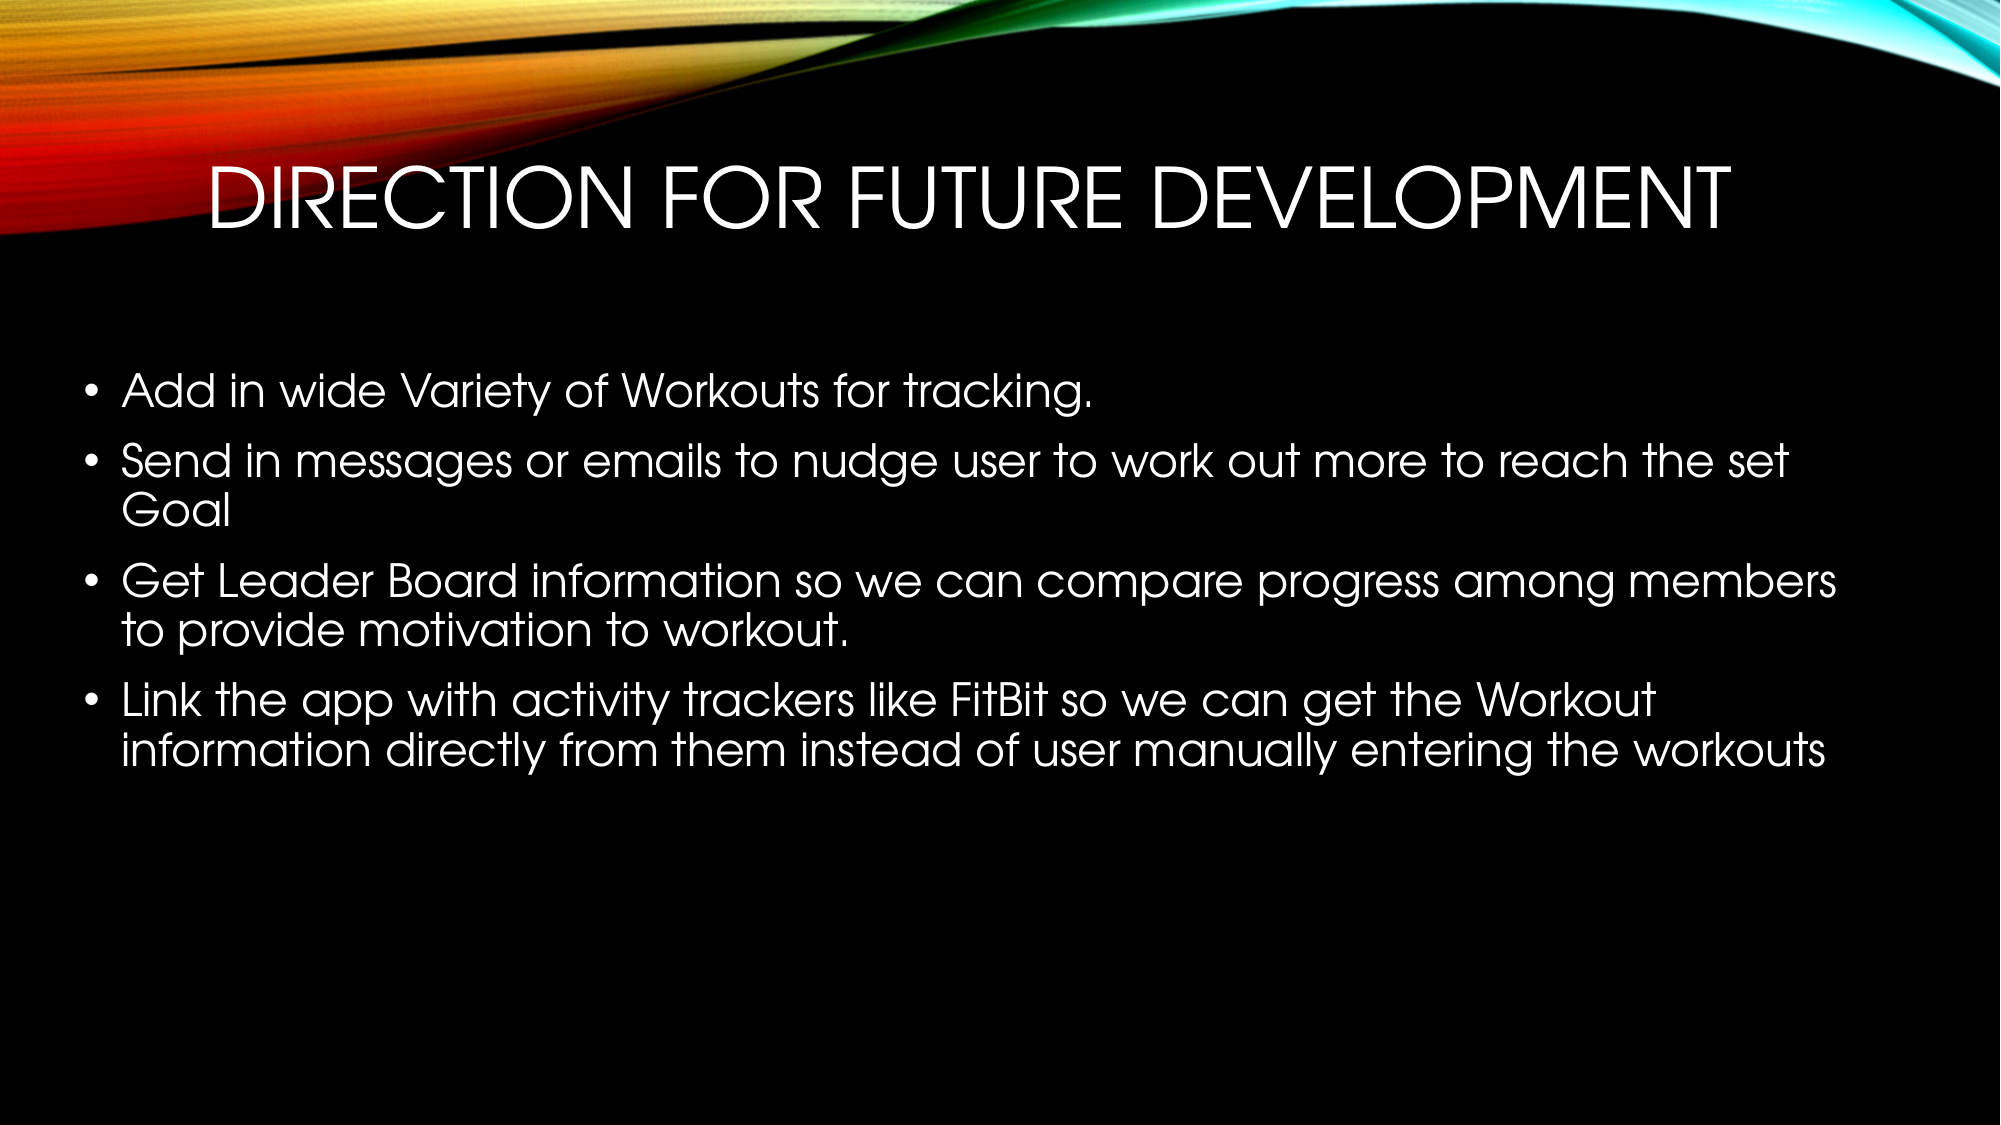

# Direction for future development
Add in wide Variety of Workouts for tracking.
Send in messages or emails to nudge user to work out more to reach the set Goal
Get Leader Board information so we can compare progress among members to provide motivation to workout.
Link the app with activity trackers like FitBit so we can get the Workout information directly from them instead of user manually entering the workouts